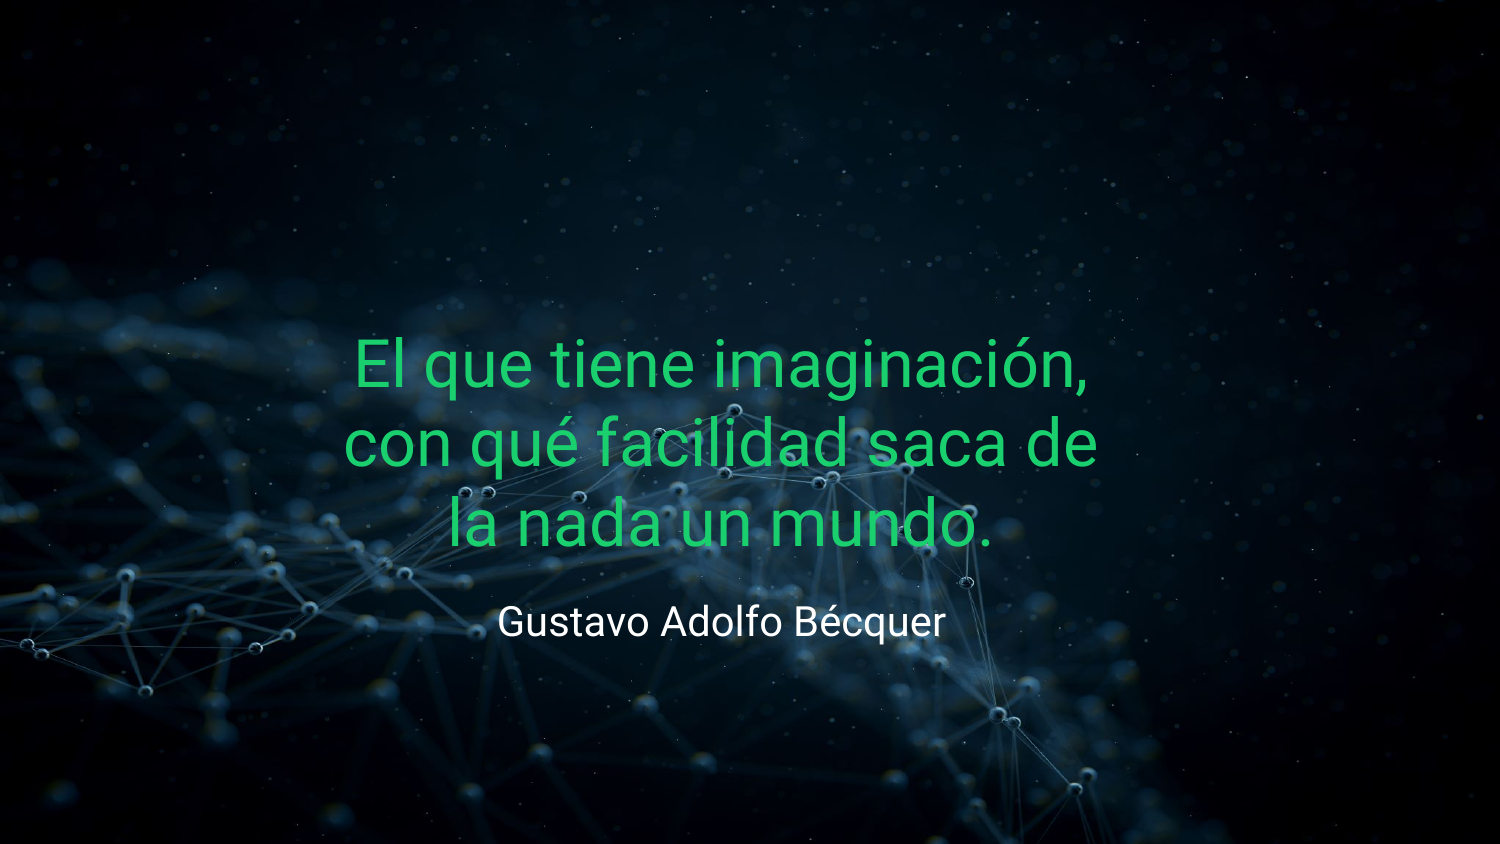

# El que tiene imaginación, con qué facilidad saca de la nada un mundo.
Gustavo Adolfo Bécquer